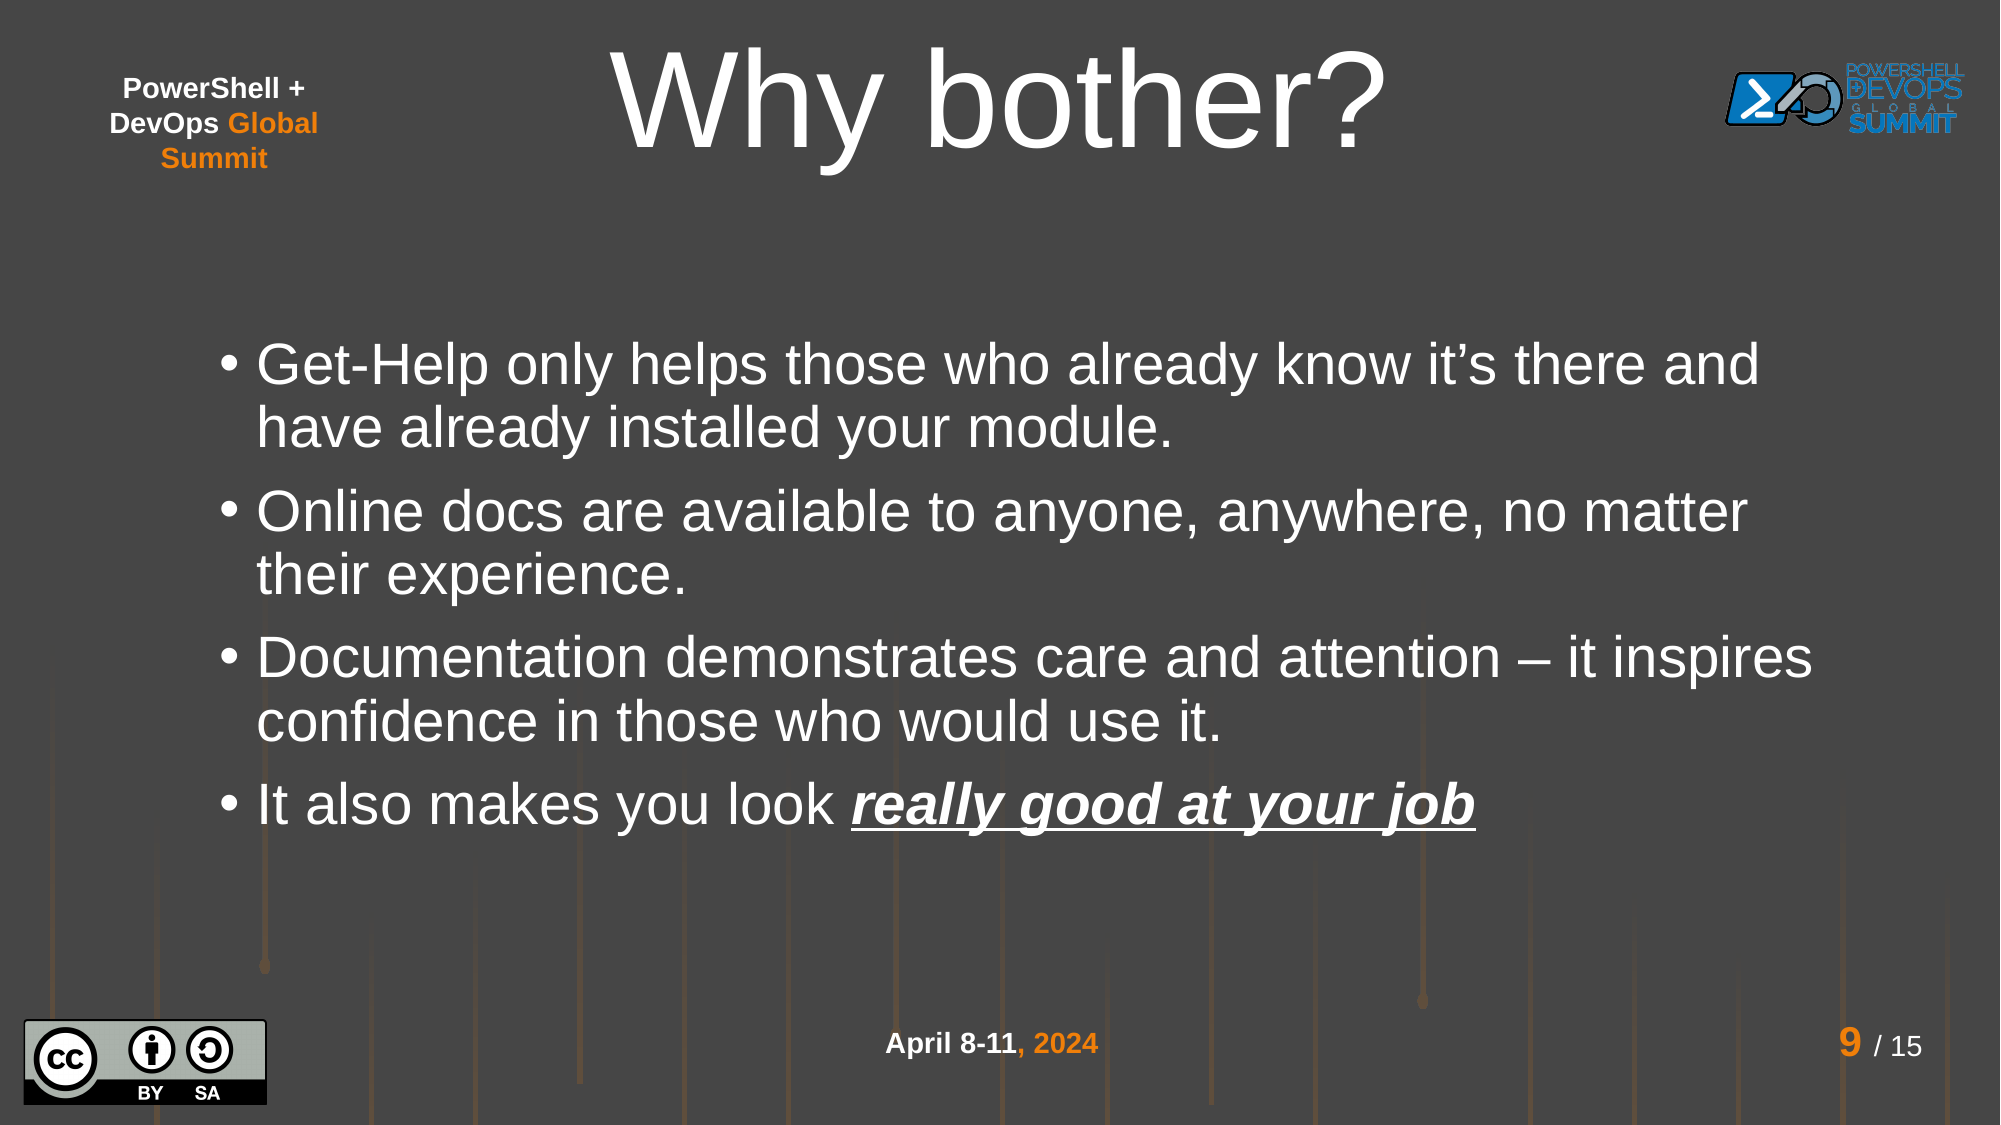

# Why bother?
Get-Help only helps those who already know it’s there and have already installed your module.
Online docs are available to anyone, anywhere, no matter their experience.
Documentation demonstrates care and attention – it inspires confidence in those who would use it.
It also makes you look really good at your job